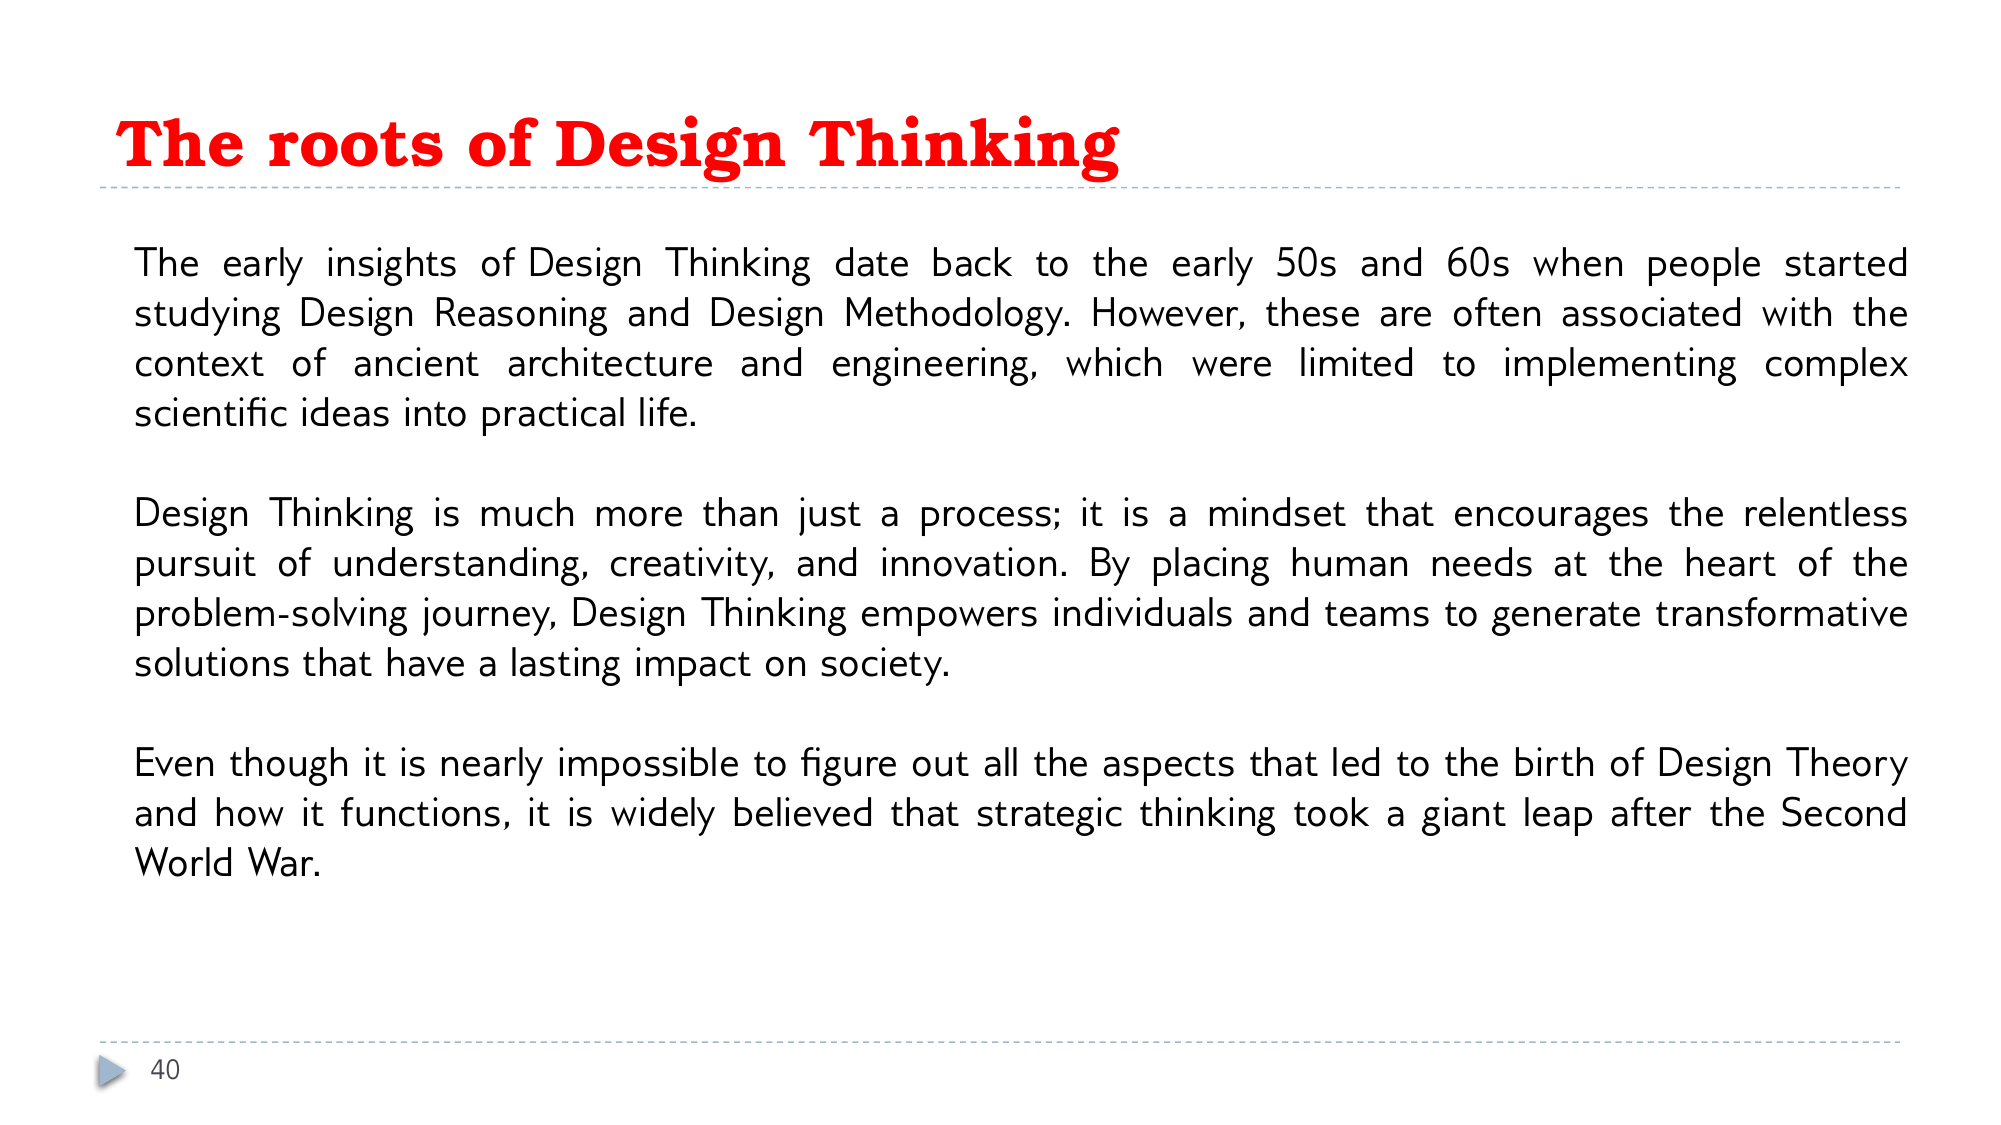

# The roots of Design Thinking
The early insights of Design Thinking date back to the early 50s and 60s when people started studying Design Reasoning and Design Methodology. However, these are often associated with the context of ancient architecture and engineering, which were limited to implementing complex scientific ideas into practical life.

Design Thinking is much more than just a process; it is a mindset that encourages the relentless pursuit of understanding, creativity, and innovation. By placing human needs at the heart of the problem-solving journey, Design Thinking empowers individuals and teams to generate transformative solutions that have a lasting impact on society.

Even though it is nearly impossible to figure out all the aspects that led to the birth of Design Theory and how it functions, it is widely believed that strategic thinking took a giant leap after the Second World War.

40